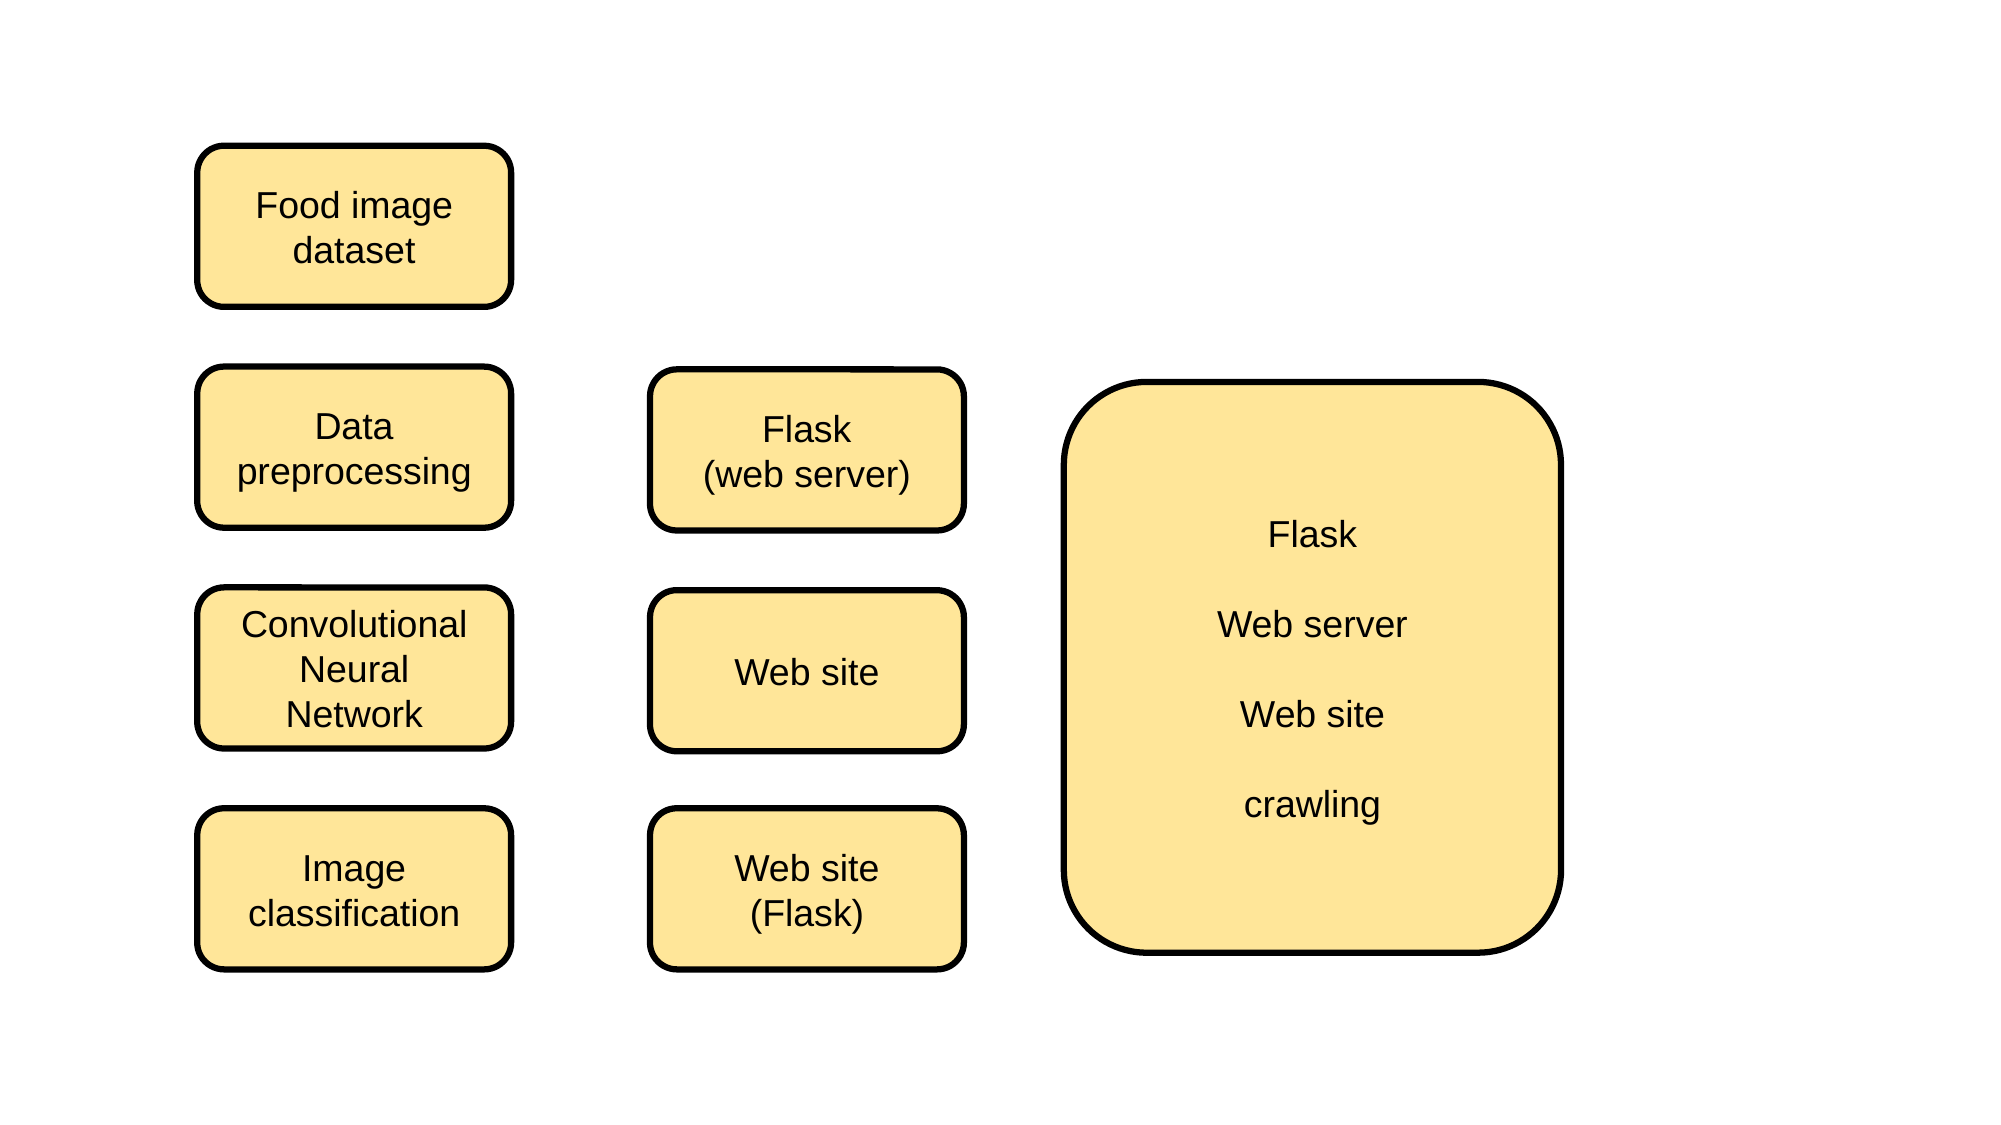

Food image dataset
Data preprocessing
Flask
(web server)
Flask

Web server

Web site

crawling
Convolutional
Neural
Network
Web site
Web site
(Flask)
Image
classification